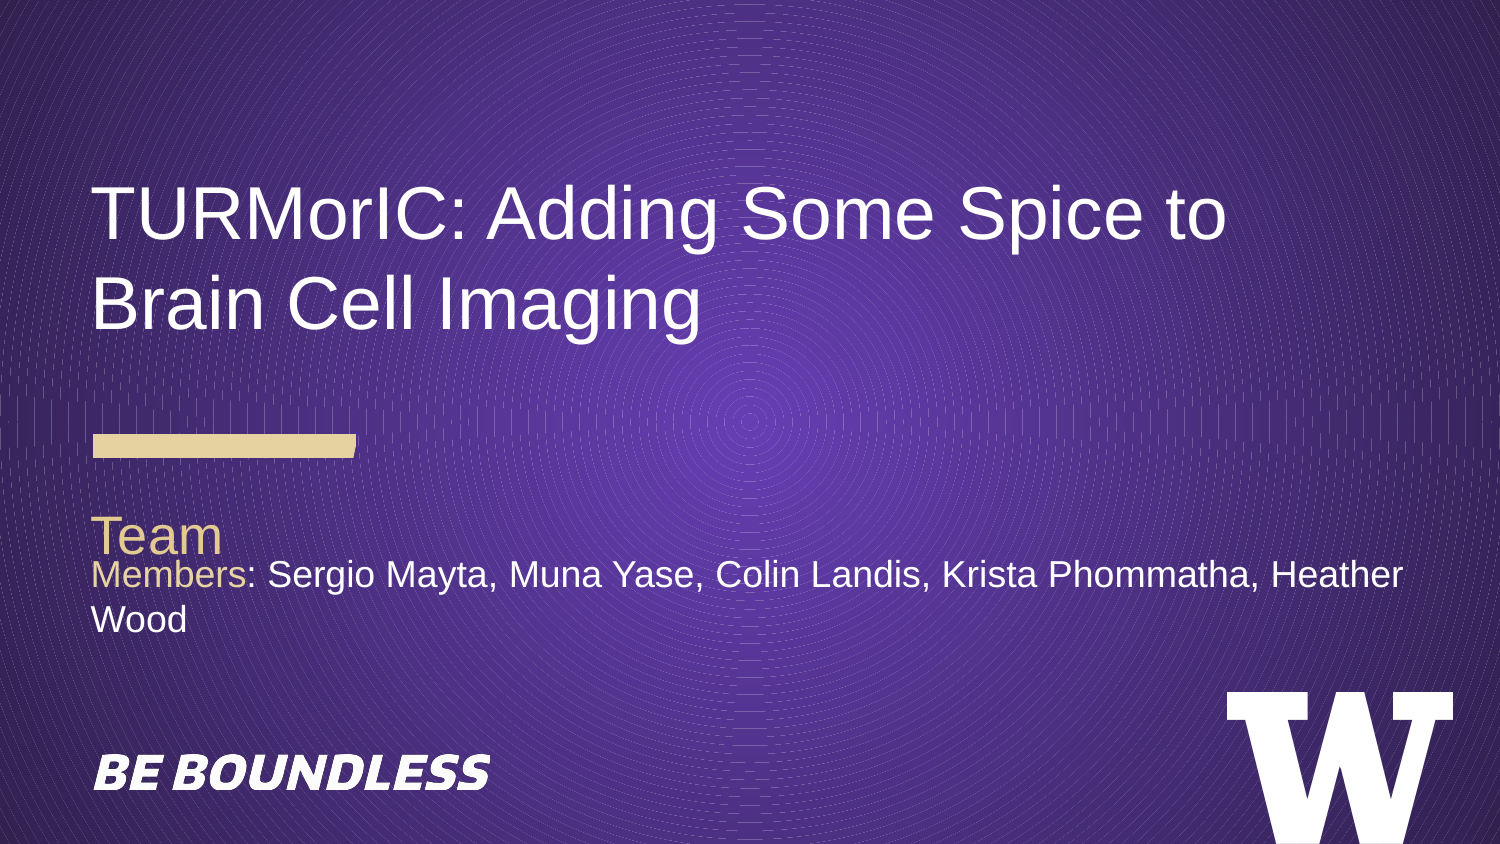

# TURMorIC: Adding Some Spice to Brain Cell Imaging
Team
Members: Sergio Mayta, Muna Yase, Colin Landis, Krista Phommatha, Heather Wood